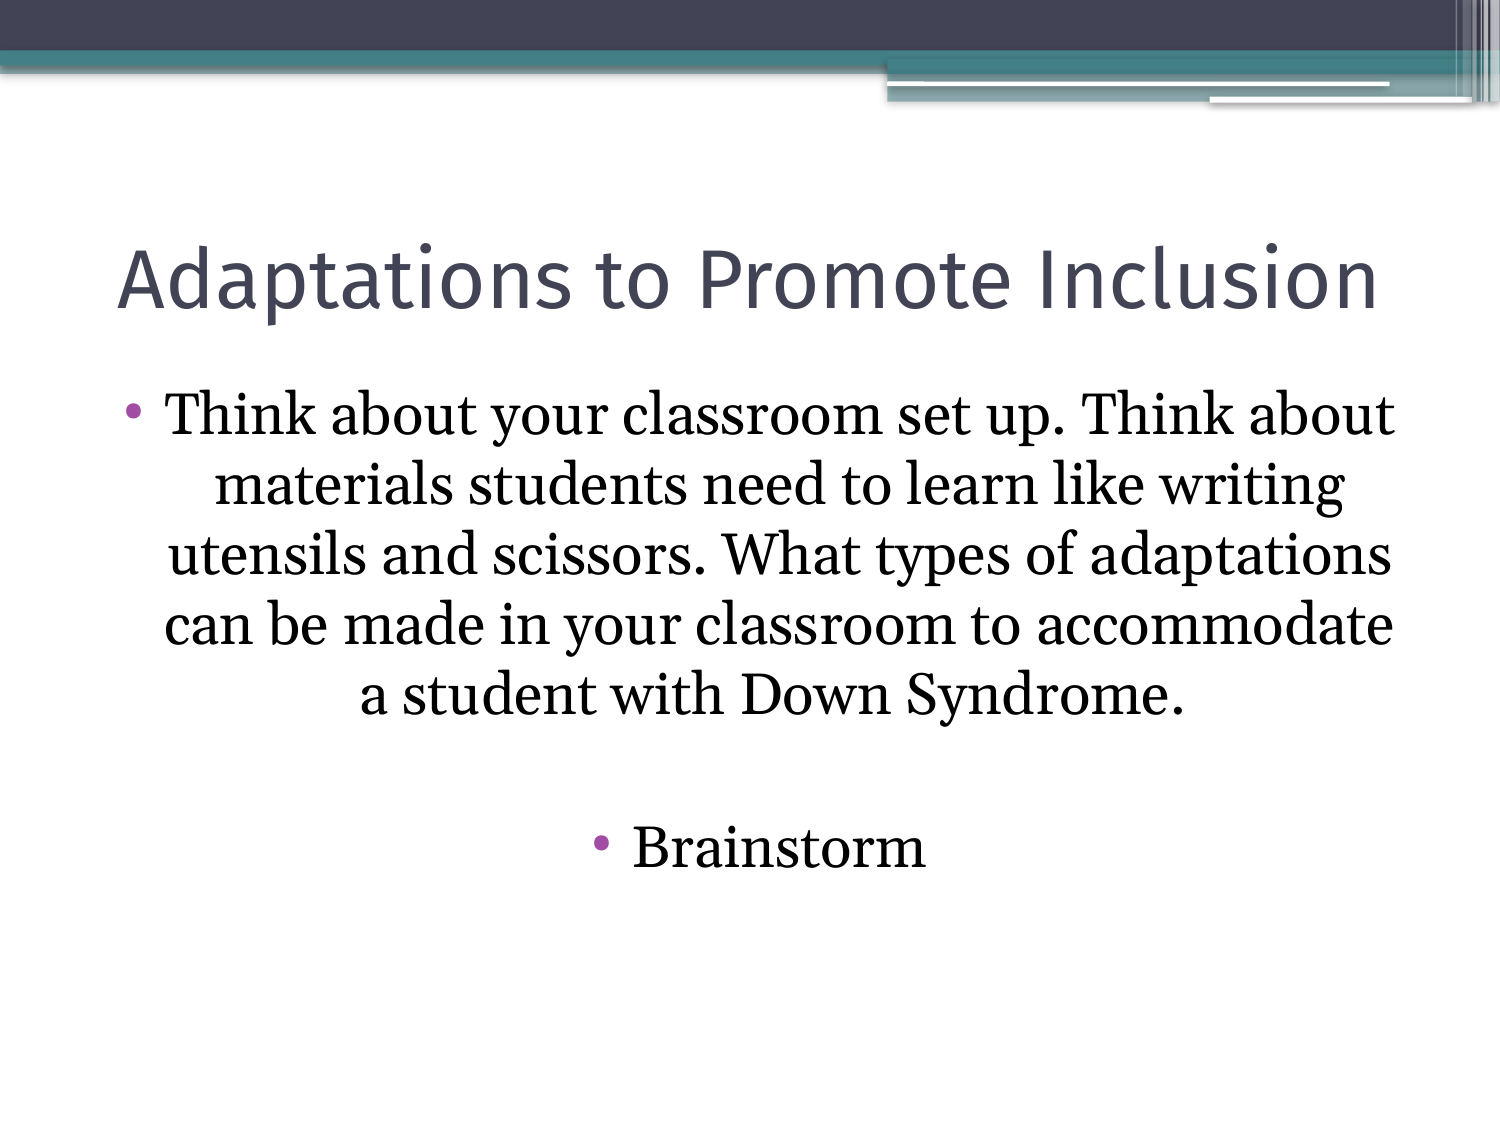

# Adaptations to Promote Inclusion
Think about your classroom set up. Think about materials students need to learn like writing utensils and scissors. What types of adaptations can be made in your classroom to accommodate a student with Down Syndrome.

Brainstorm